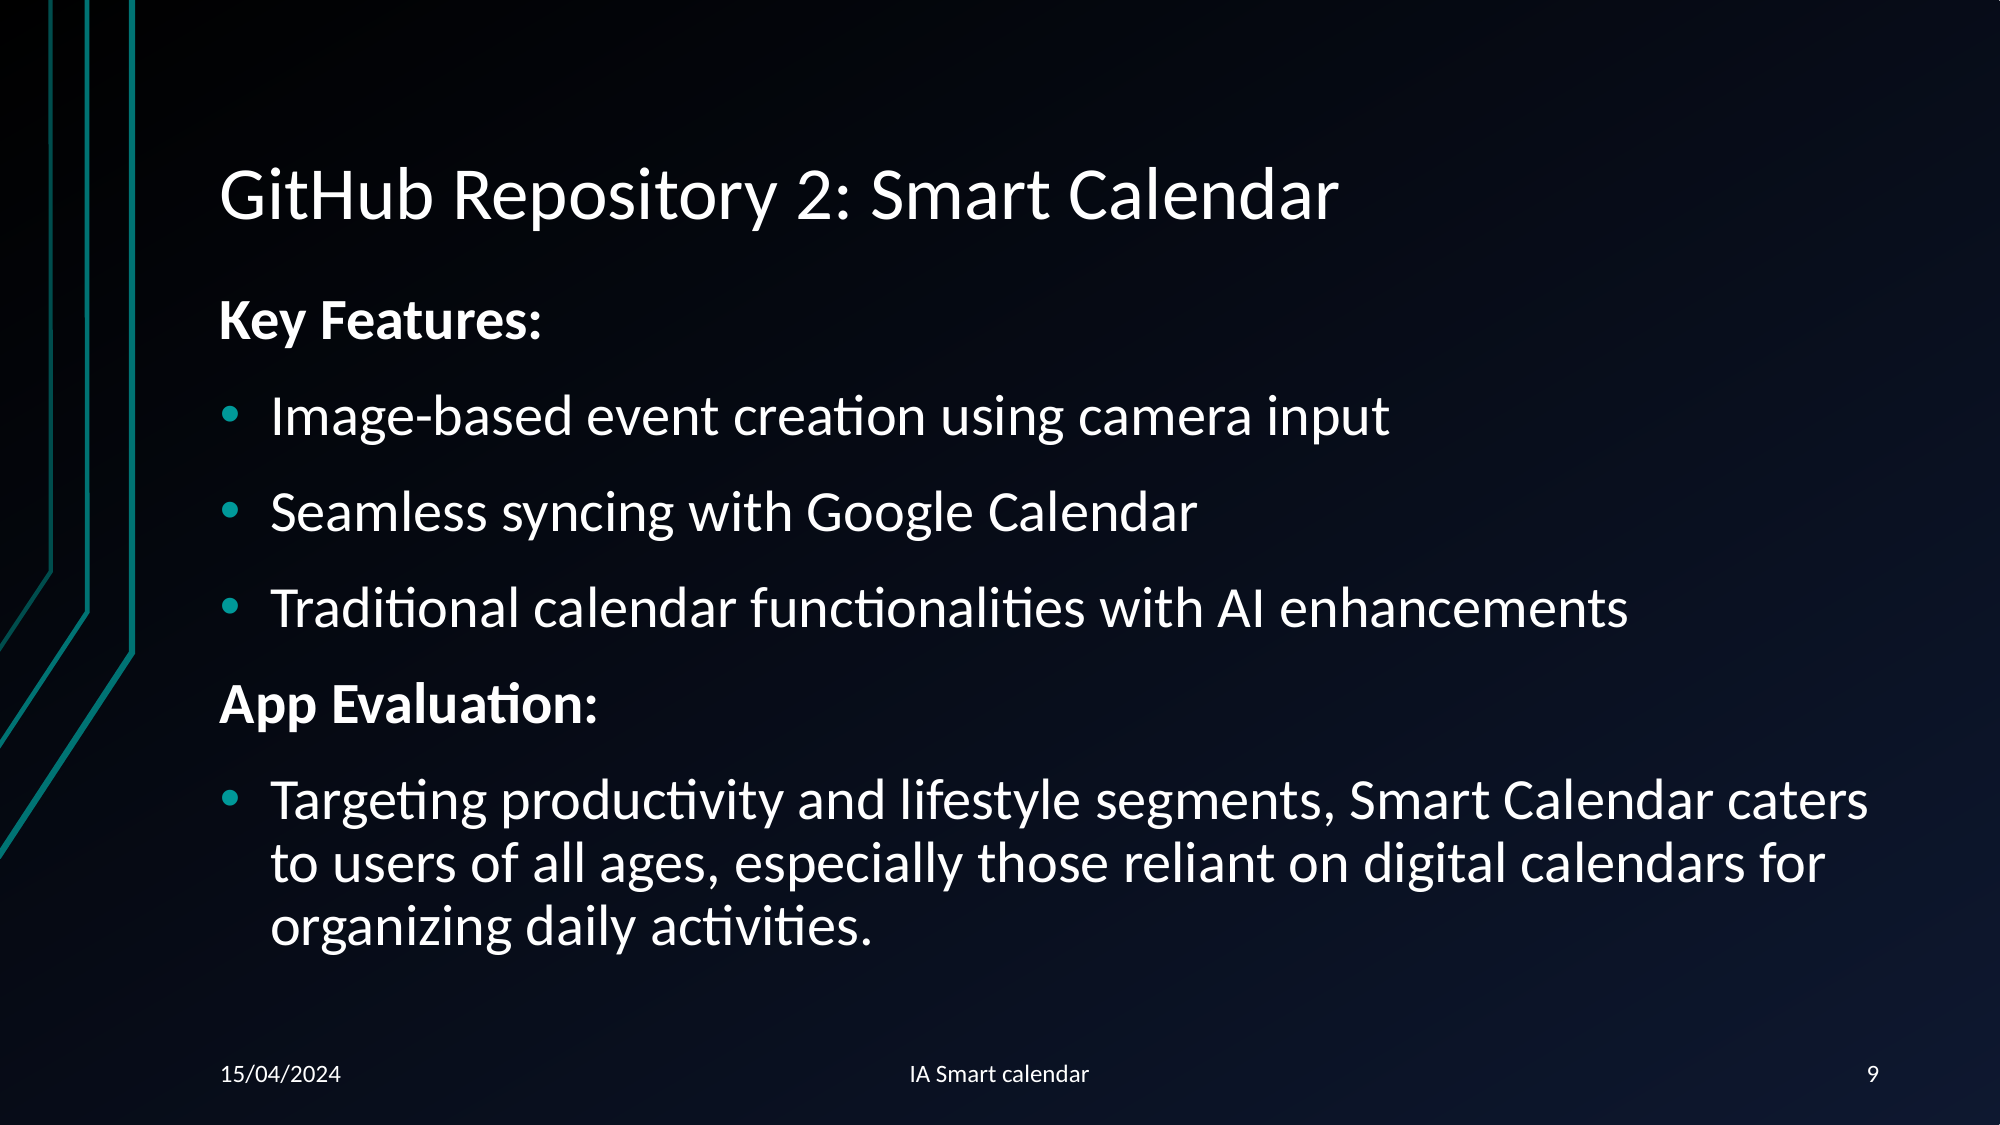

# GitHub Repository 2: Smart Calendar
Key Features:
Image-based event creation using camera input
Seamless syncing with Google Calendar
Traditional calendar functionalities with AI enhancements
App Evaluation:
Targeting productivity and lifestyle segments, Smart Calendar caters to users of all ages, especially those reliant on digital calendars for organizing daily activities.
15/04/2024
IA Smart calendar
9